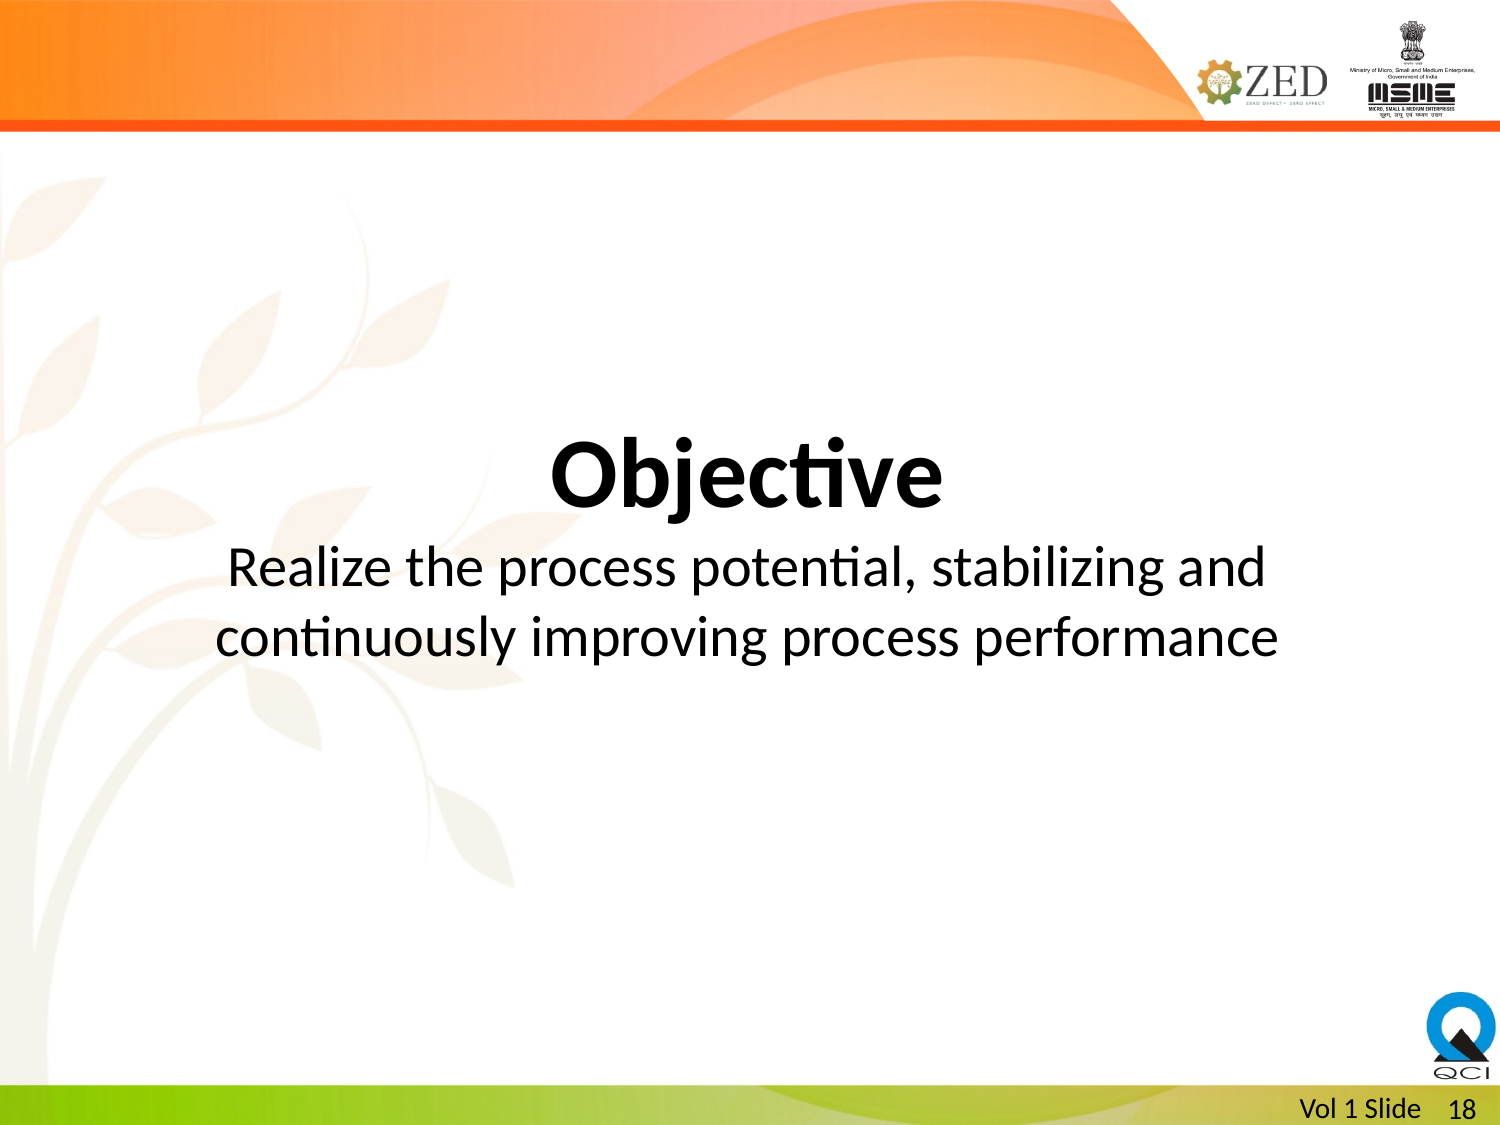

Objective
Realize the process potential, stabilizing and continuously improving process performance